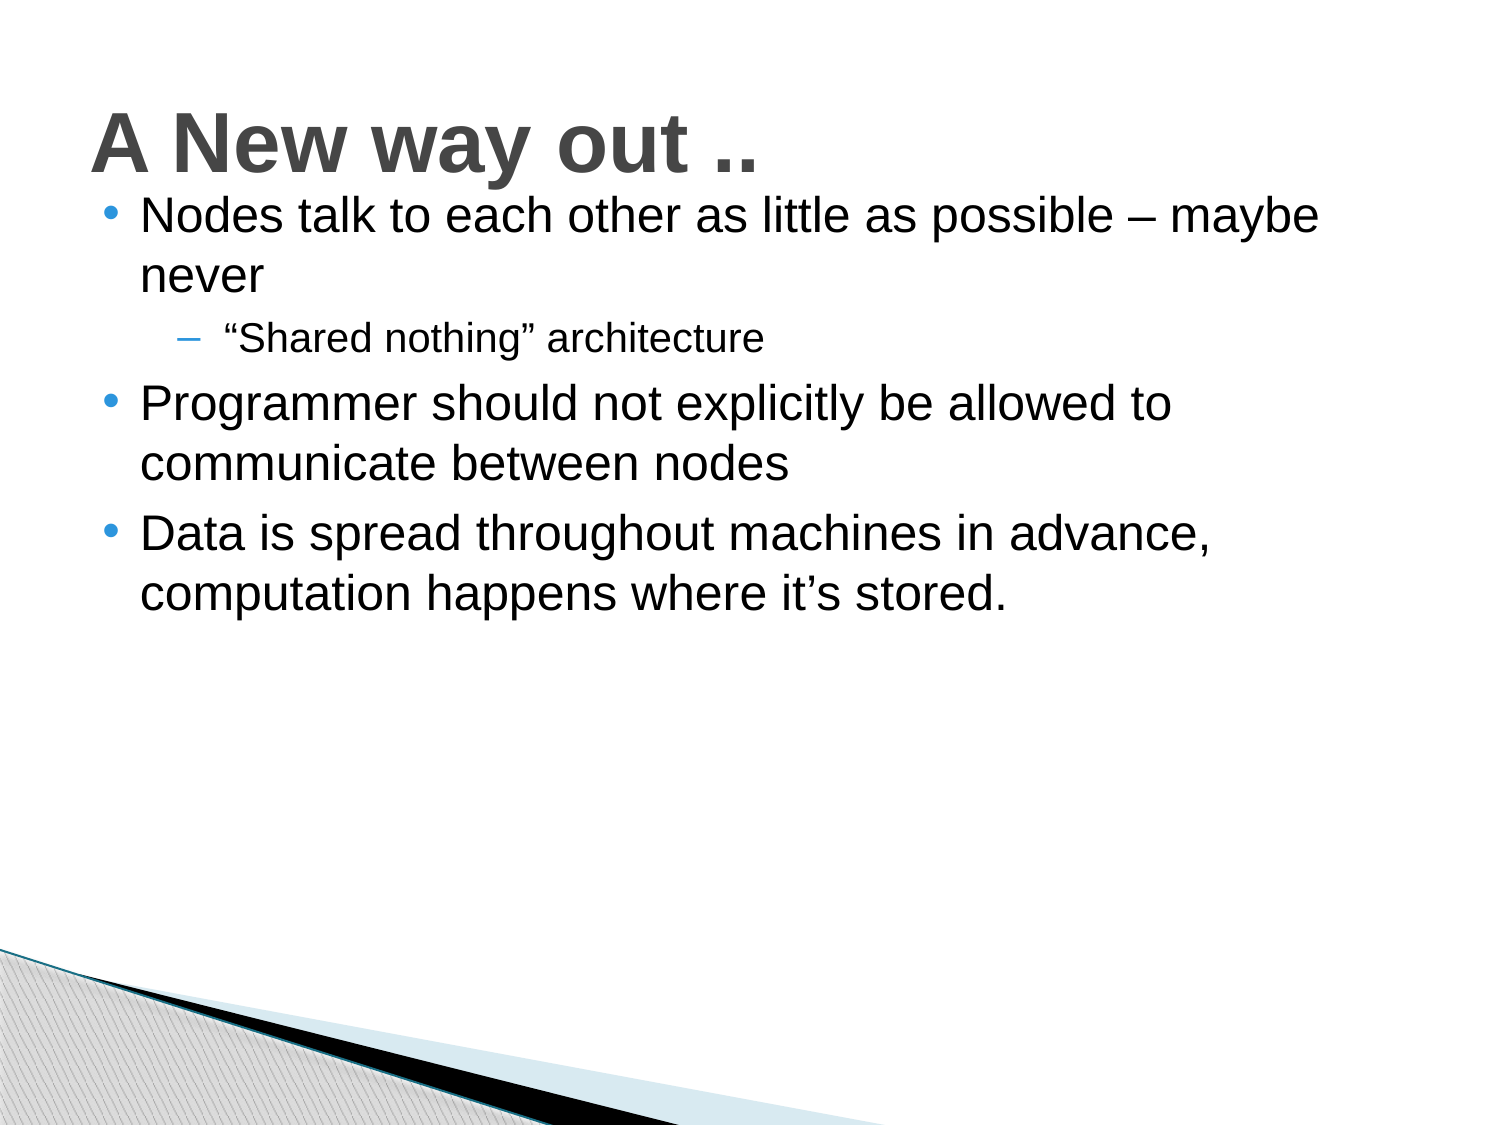

# A New way out ..

Nodes talk to each other as little as possible – maybe never
“Shared nothing” architecture
Programmer should not explicitly be allowed to communicate between nodes
Data is spread throughout machines in advance, computation happens where it’s stored.